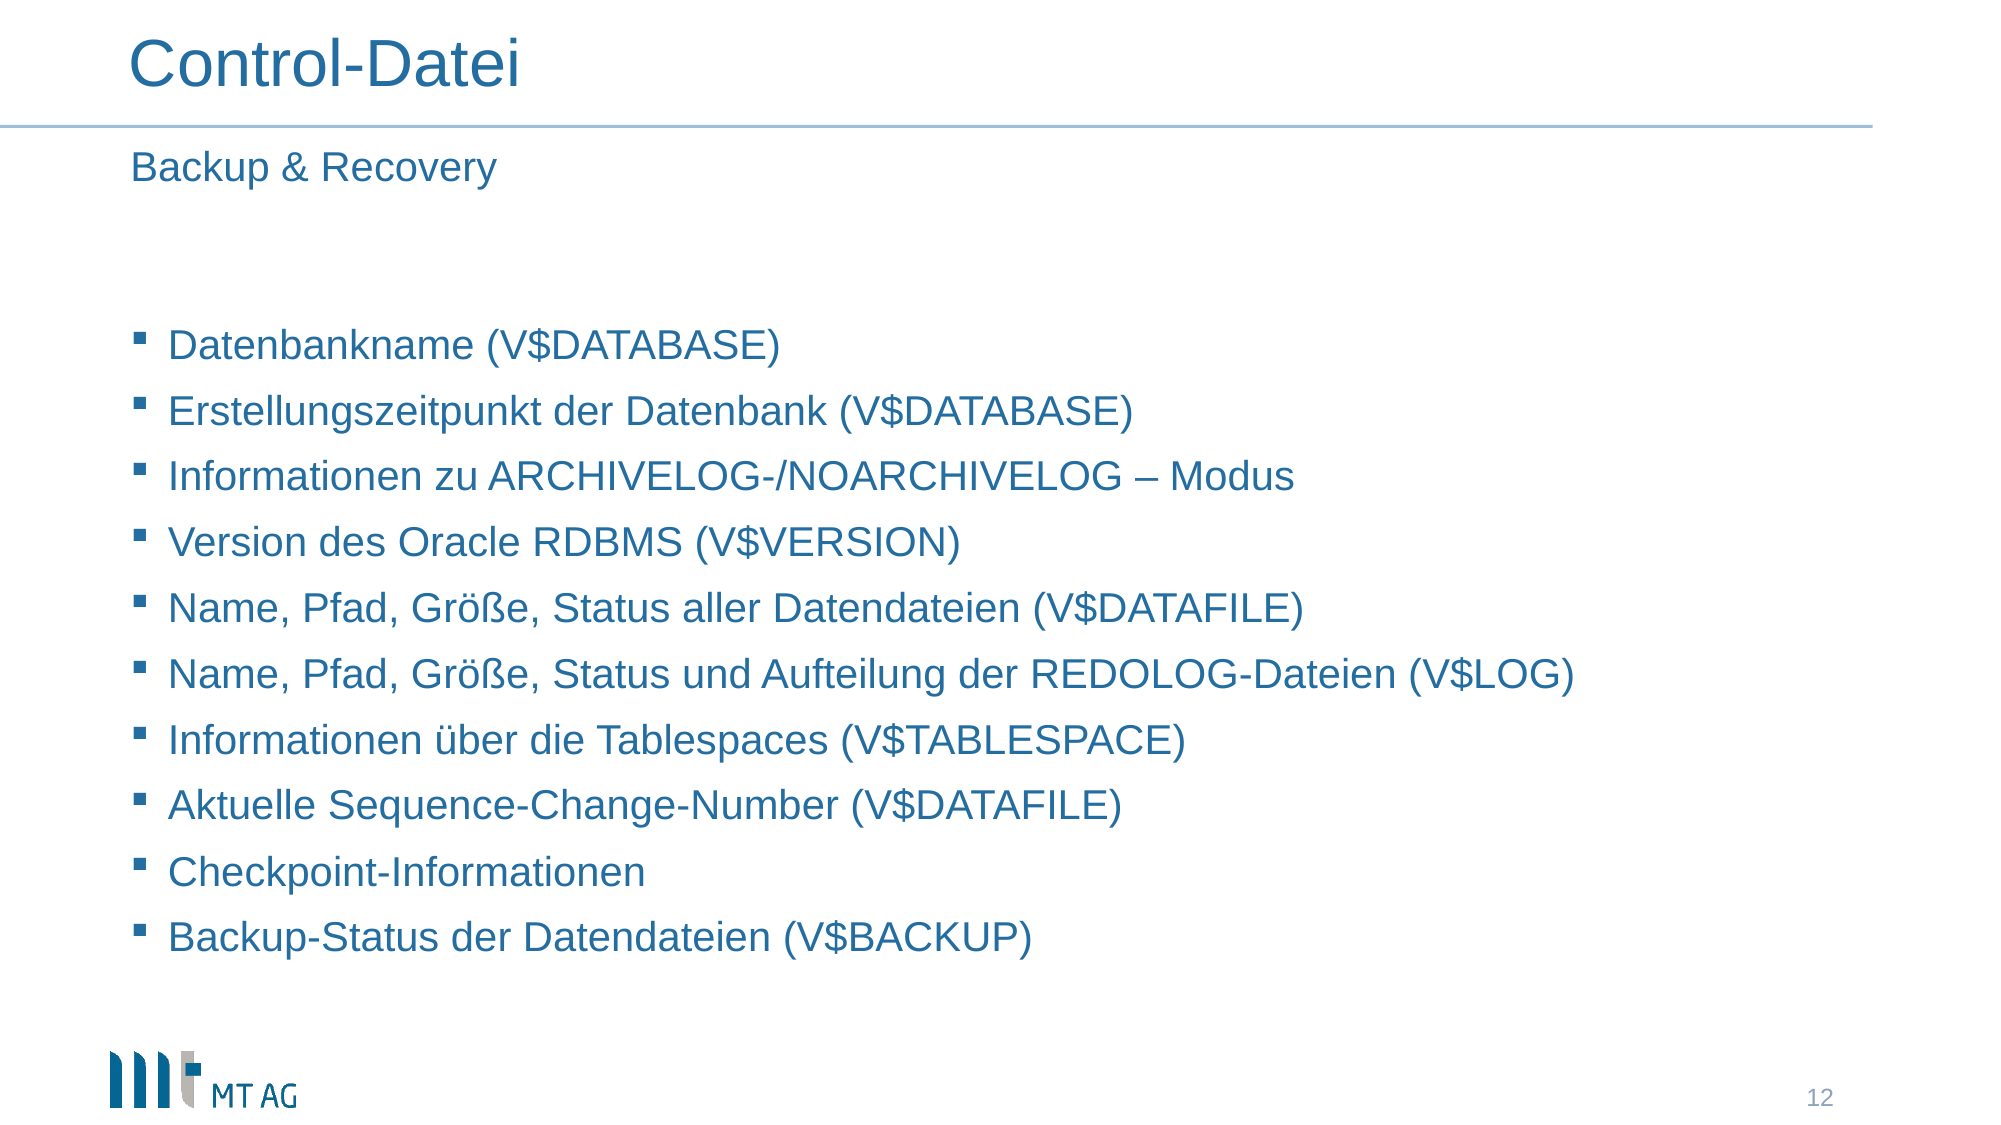

# Control-Datei
Backup & Recovery

Datenbankname (V$DATABASE)
Erstellungszeitpunkt der Datenbank (V$DATABASE)
Informationen zu ARCHIVELOG-/NOARCHIVELOG – Modus
Version des Oracle RDBMS (V$VERSION)
Name, Pfad, Größe, Status aller Datendateien (V$DATAFILE)
Name, Pfad, Größe, Status und Aufteilung der REDOLOG-Dateien (V$LOG)
Informationen über die Tablespaces (V$TABLESPACE)
Aktuelle Sequence-Change-Number (V$DATAFILE)
Checkpoint-Informationen
Backup-Status der Datendateien (V$BACKUP)

12